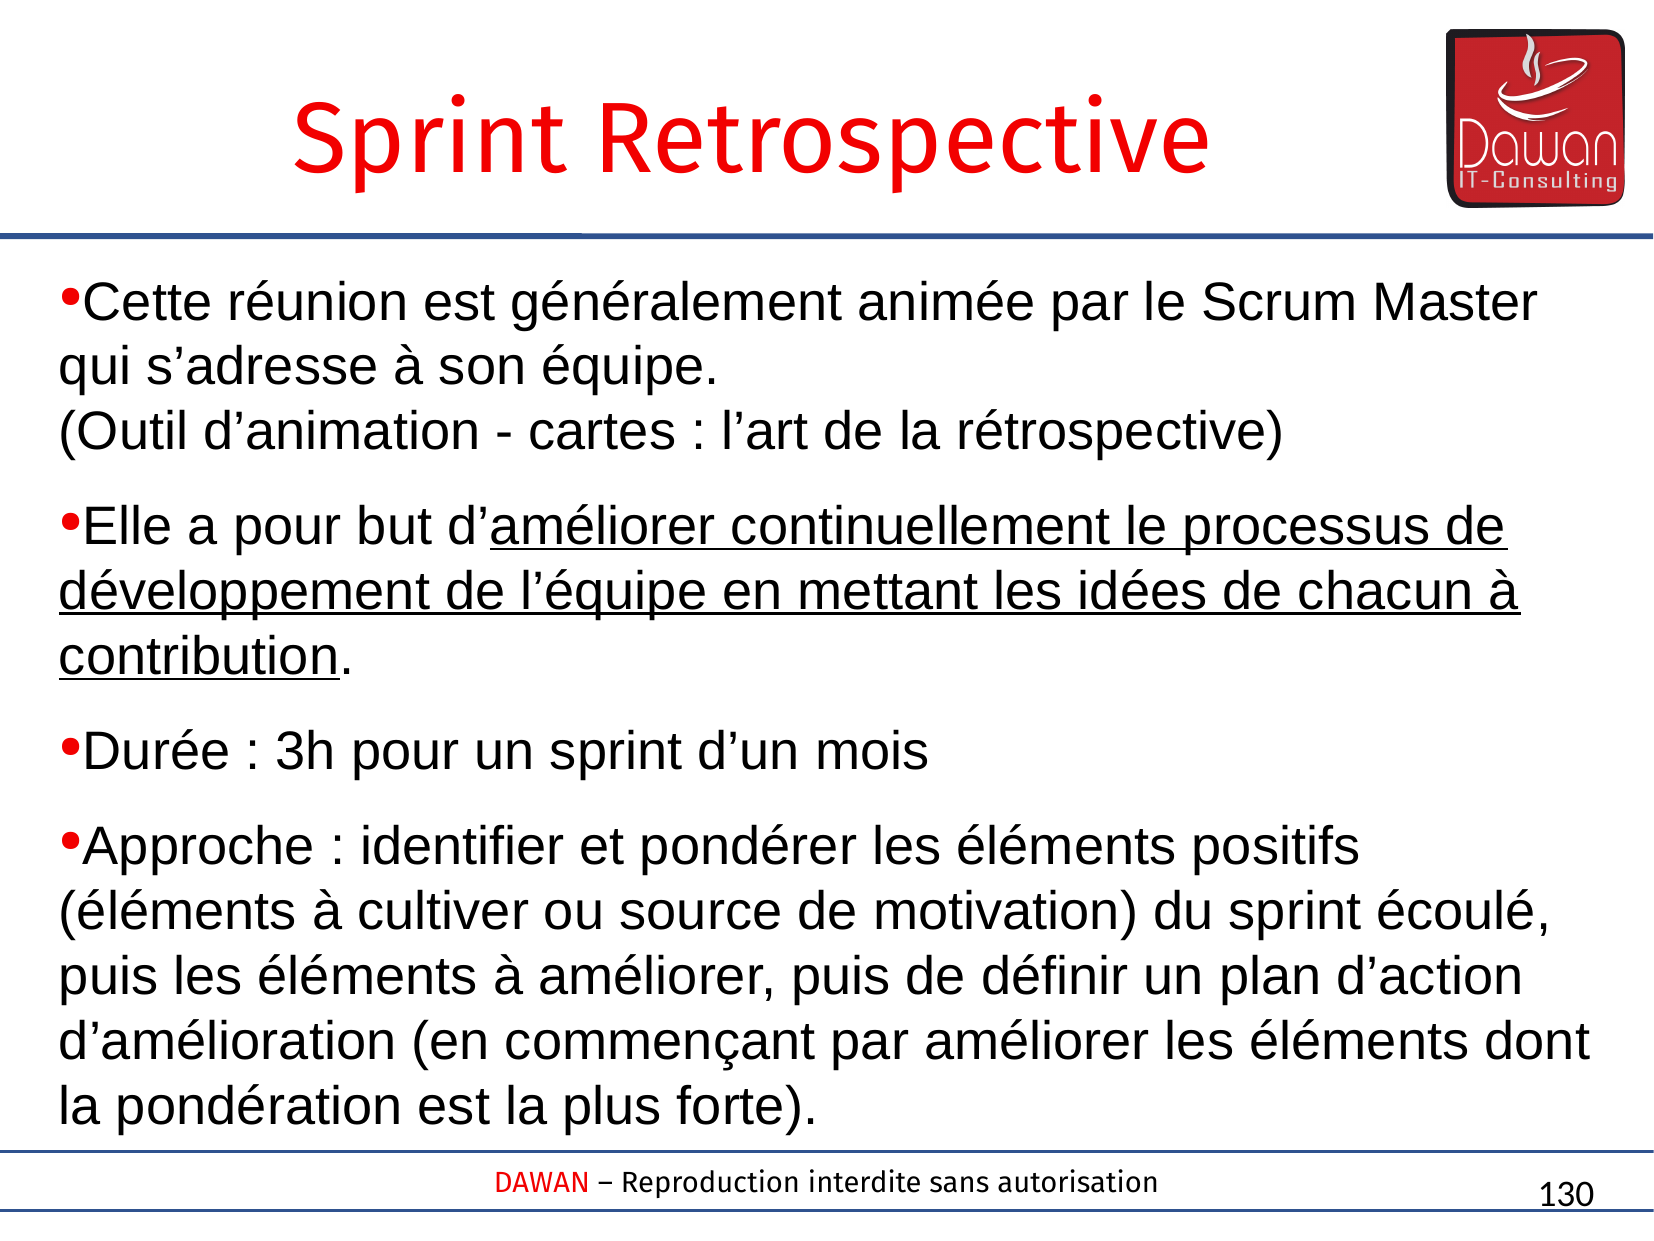

Sprint Retrospective
Cette réunion est généralement animée par le Scrum Master qui s’adresse à son équipe.
(Outil d’animation - cartes : l’art de la rétrospective)
Elle a pour but d’améliorer continuellement le processus de développement de l’équipe en mettant les idées de chacun à contribution.
Durée : 3h pour un sprint d’un mois
Approche : identifier et pondérer les éléments positifs (éléments à cultiver ou source de motivation) du sprint écoulé, puis les éléments à améliorer, puis de définir un plan d’action d’amélioration (en commençant par améliorer les éléments dont la pondération est la plus forte).
130